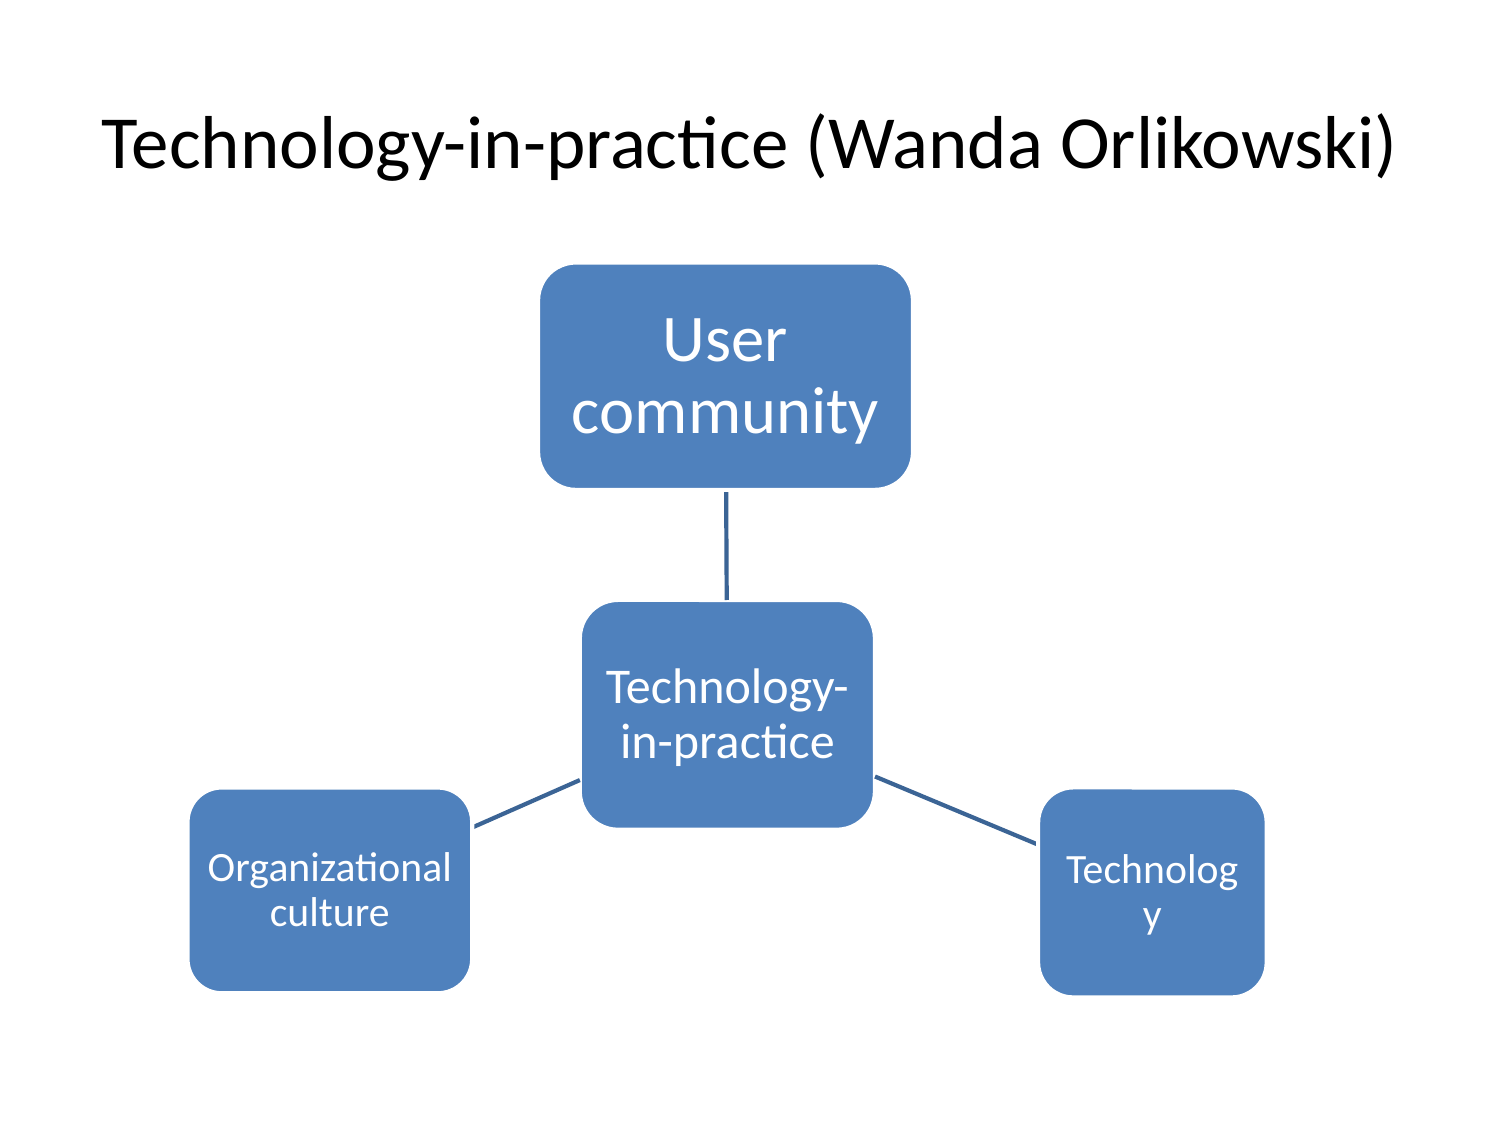

# Technology-in-practice (Wanda Orlikowski)

User community

Technology-in-practice

Organizational culture
Technology